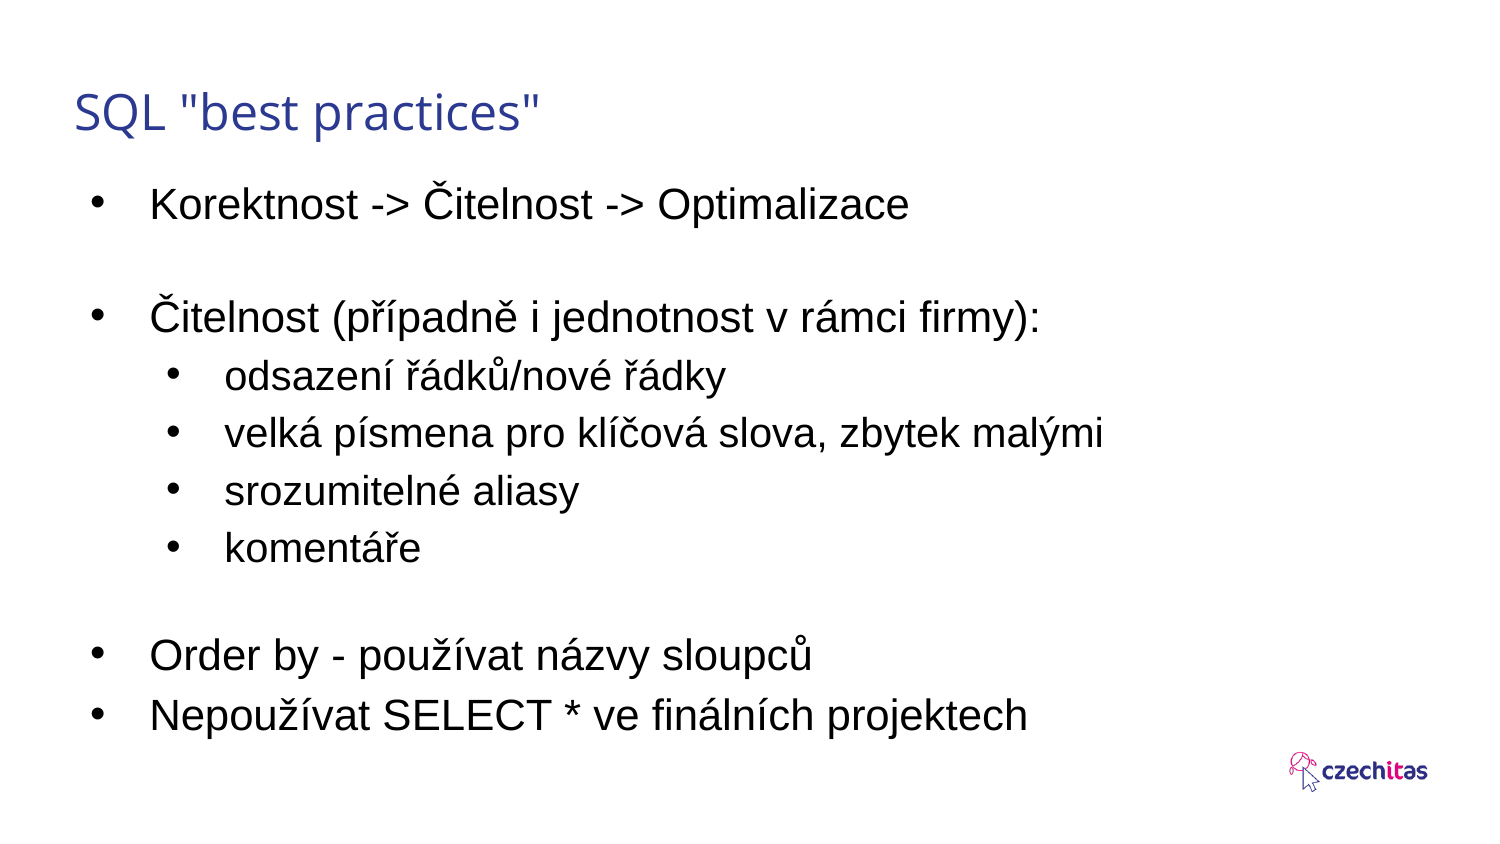

# SQL "best practices"
Korektnost -> Čitelnost -> Optimalizace
Čitelnost (případně i jednotnost v rámci firmy):
odsazení řádků/nové řádky
velká písmena pro klíčová slova, zbytek malými
srozumitelné aliasy
komentáře

Order by - používat názvy sloupců
Nepoužívat SELECT * ve finálních projektech